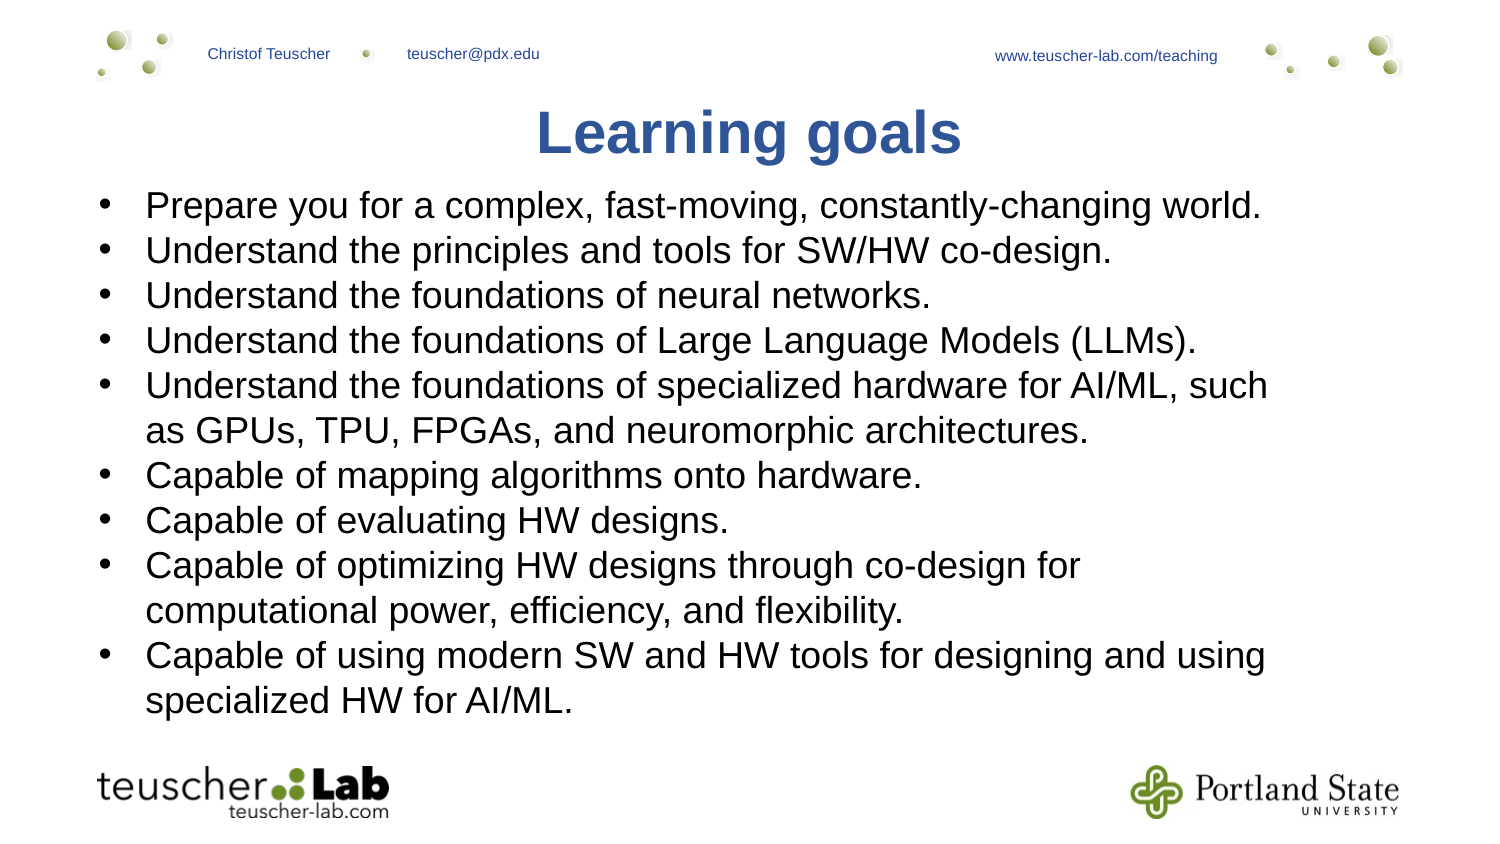

Learning goals
Prepare you for a complex, fast-moving, constantly-changing world.
Understand the principles and tools for SW/HW co-design.
Understand the foundations of neural networks.
Understand the foundations of Large Language Models (LLMs).
Understand the foundations of specialized hardware for AI/ML, such as GPUs, TPU, FPGAs, and neuromorphic architectures.
Capable of mapping algorithms onto hardware.
Capable of evaluating HW designs.
Capable of optimizing HW designs through co-design for computational power, efficiency, and flexibility.
Capable of using modern SW and HW tools for designing and using specialized HW for AI/ML.